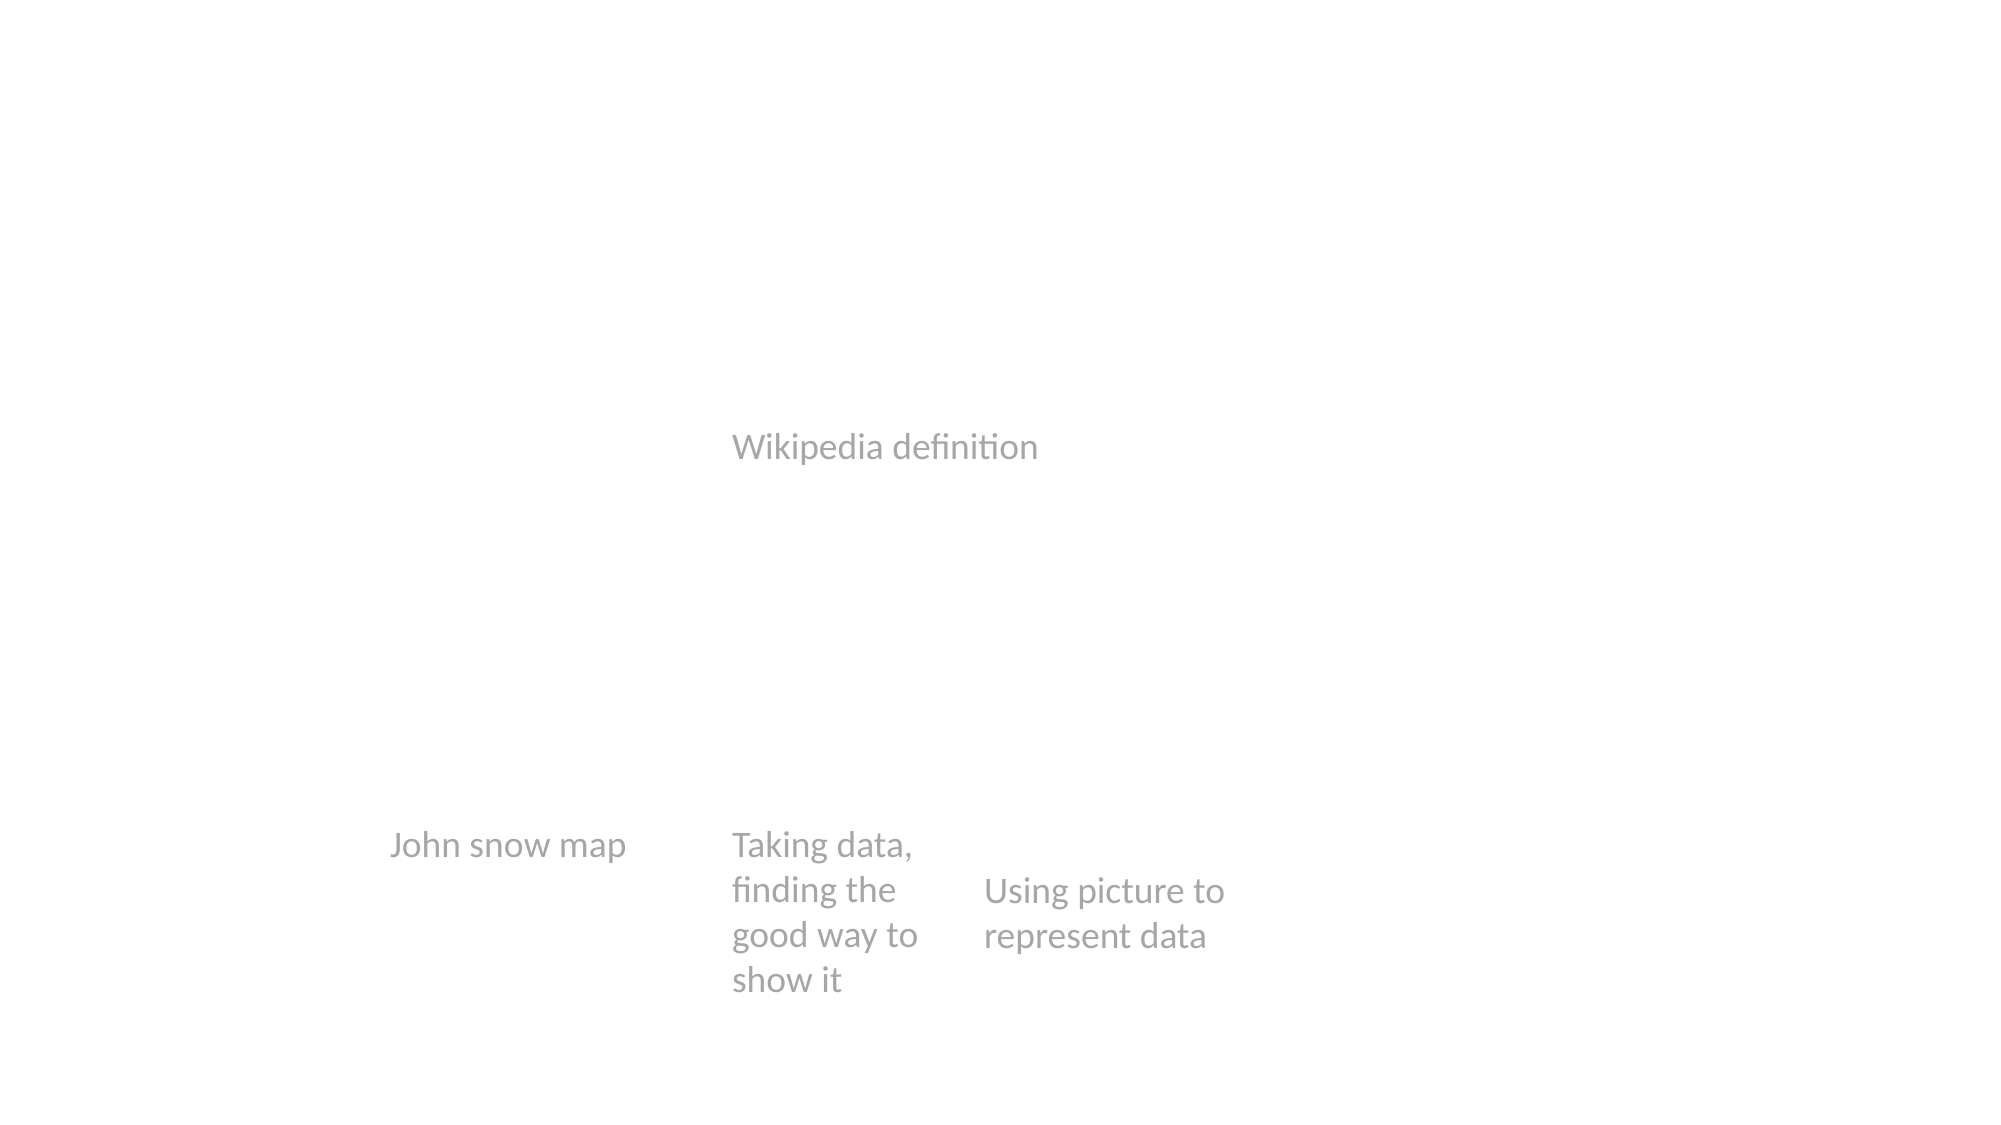

Wikipedia definition
John snow map
Taking data, finding the good way to show it
Using picture to represent data